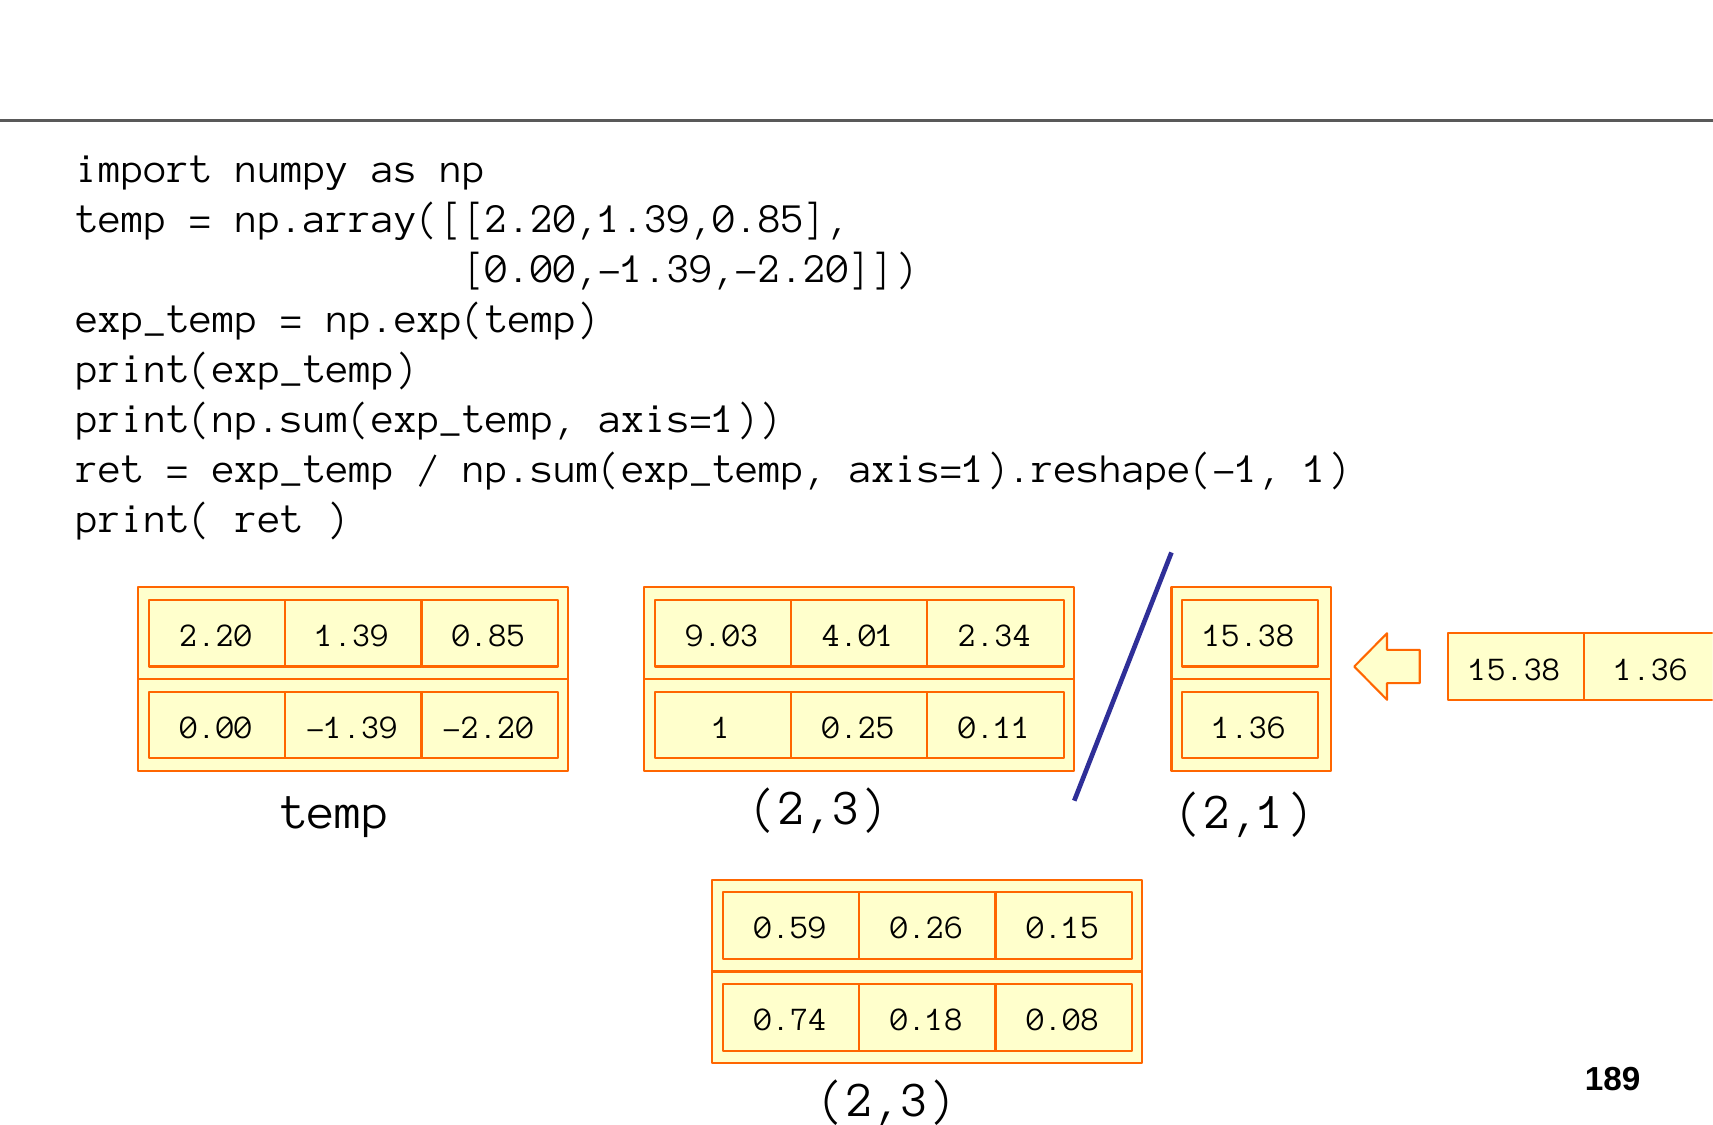

import numpy as np
temp = np.array([[2.20,1.39,0.85],
                 [0.00,-1.39,-2.20]])
exp_temp = np.exp(temp)
print(exp_temp)
print(np.sum(exp_temp, axis=1))
ret = exp_temp / np.sum(exp_temp, axis=1).reshape(-1, 1)
print( ret )

2.34
15.38
4.01
9.03
0.85
1.39
2.20

15.38
1.36

0.11
1.36
0.25
1
-2.20
-1.39
0.00
(2,3)
(2,1)
temp

0.15
0.26
0.59

0.08
0.18
0.74
(2,3)